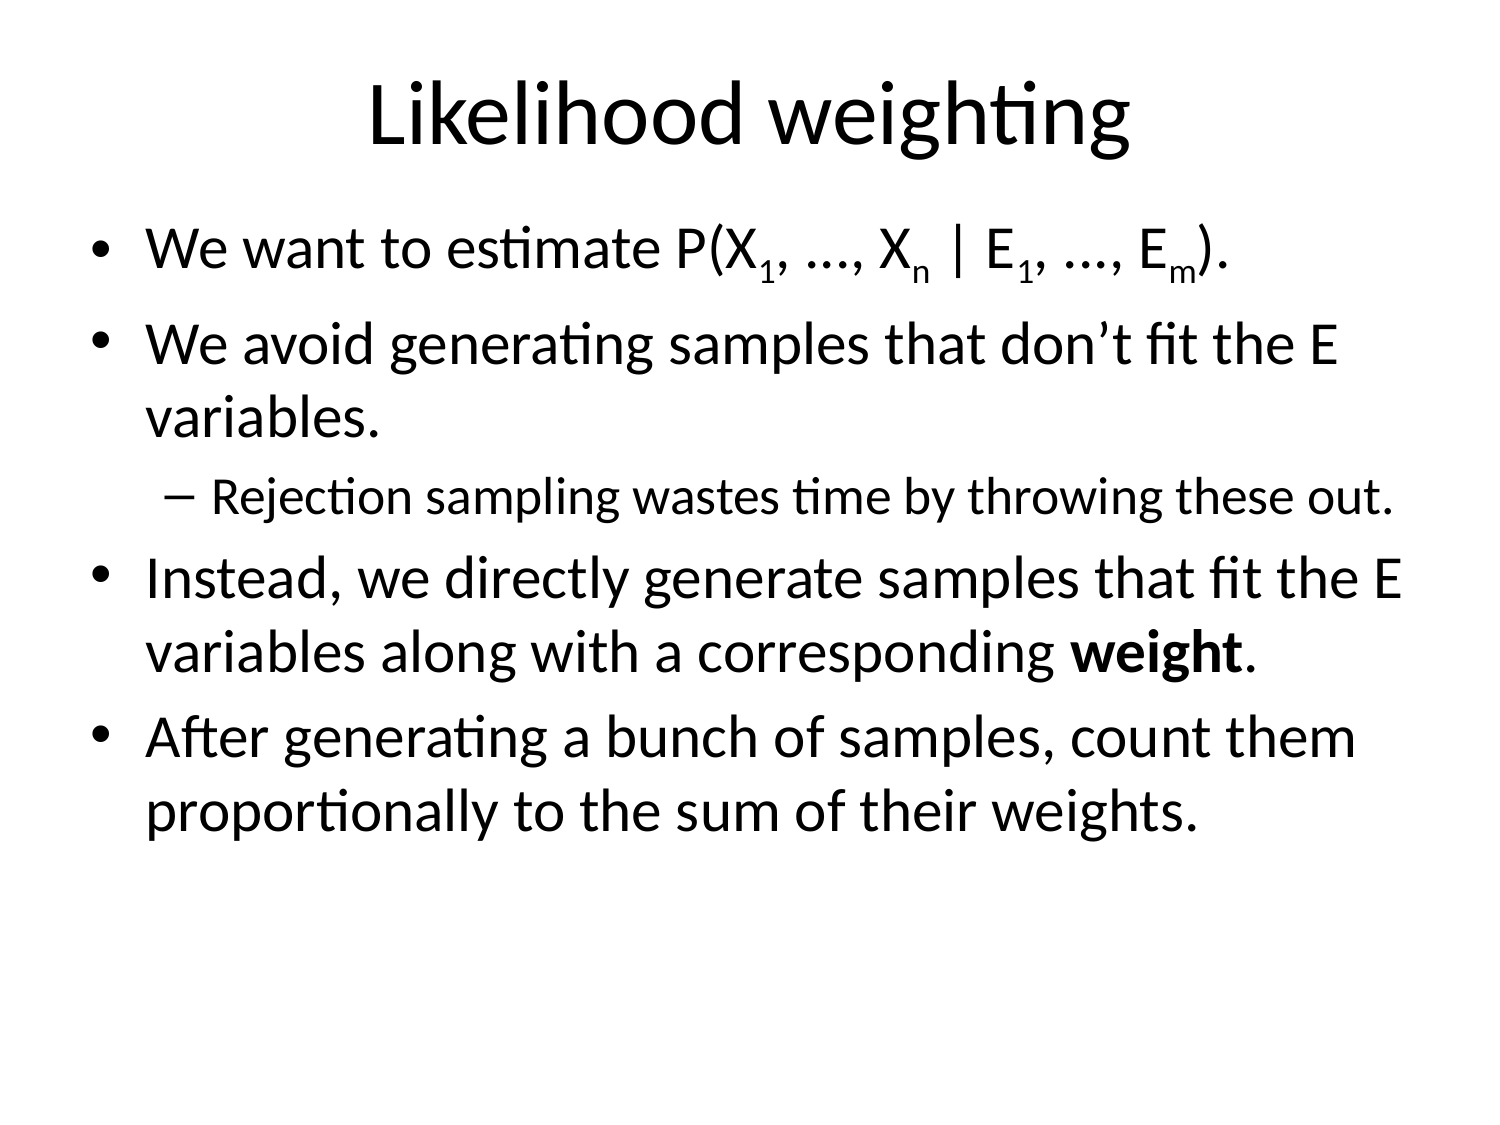

# Likelihood weighting
We want to estimate P(X1, ..., Xn | E1, ..., Em).
We avoid generating samples that don’t fit the E variables.
Rejection sampling wastes time by throwing these out.
Instead, we directly generate samples that fit the E variables along with a corresponding weight.
After generating a bunch of samples, count them proportionally to the sum of their weights.